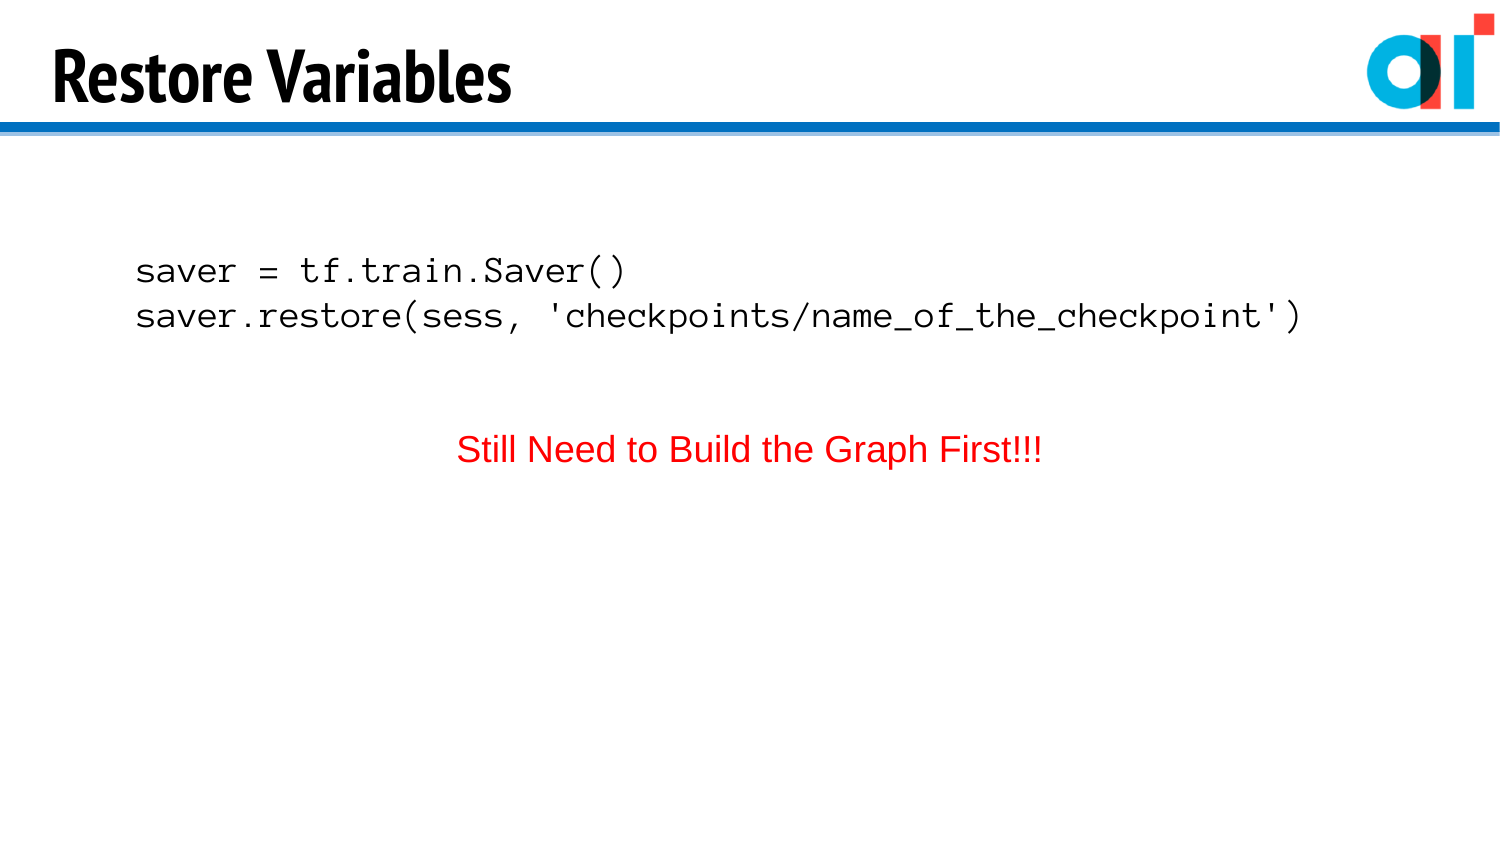

# Restore Variables

saver = tf.train.Saver()
saver.restore(sess, 'checkpoints/name_of_the_checkpoint')

Still Need to Build the Graph First!!!